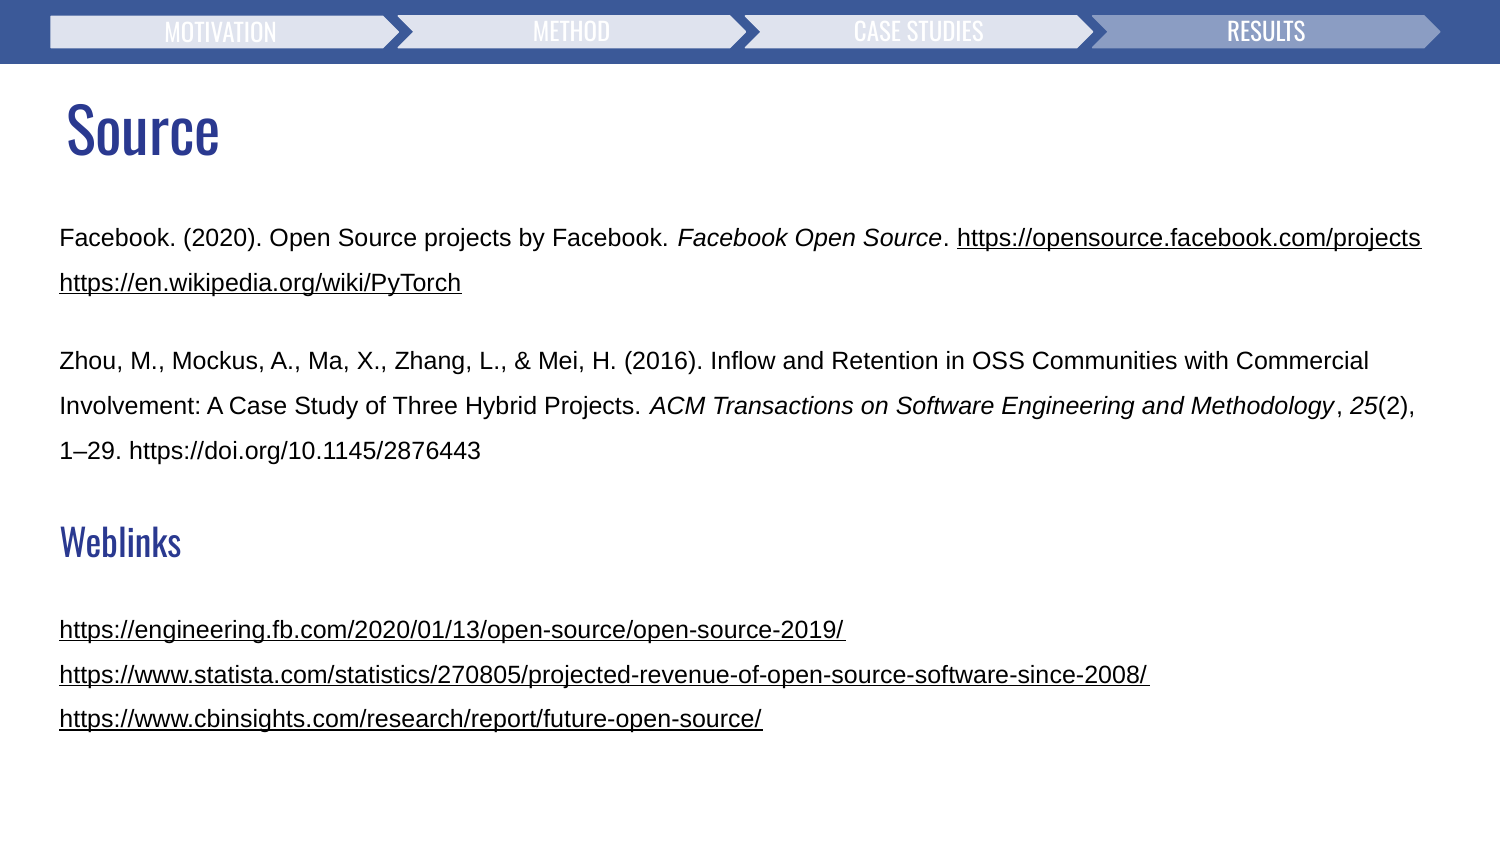

METHOD
CASE STUDIES
RESULTS
MOTIVATION
# Source
Facebook. (2020). Open Source projects by Facebook. Facebook Open Source. https://opensource.facebook.com/projects
https://en.wikipedia.org/wiki/PyTorch
Zhou, M., Mockus, A., Ma, X., Zhang, L., & Mei, H. (2016). Inflow and Retention in OSS Communities with Commercial Involvement: A Case Study of Three Hybrid Projects. ACM Transactions on Software Engineering and Methodology, 25(2), 1–29. https://doi.org/10.1145/2876443
Weblinks
https://engineering.fb.com/2020/01/13/open-source/open-source-2019/
https://www.statista.com/statistics/270805/projected-revenue-of-open-source-software-since-2008/
https://www.cbinsights.com/research/report/future-open-source/